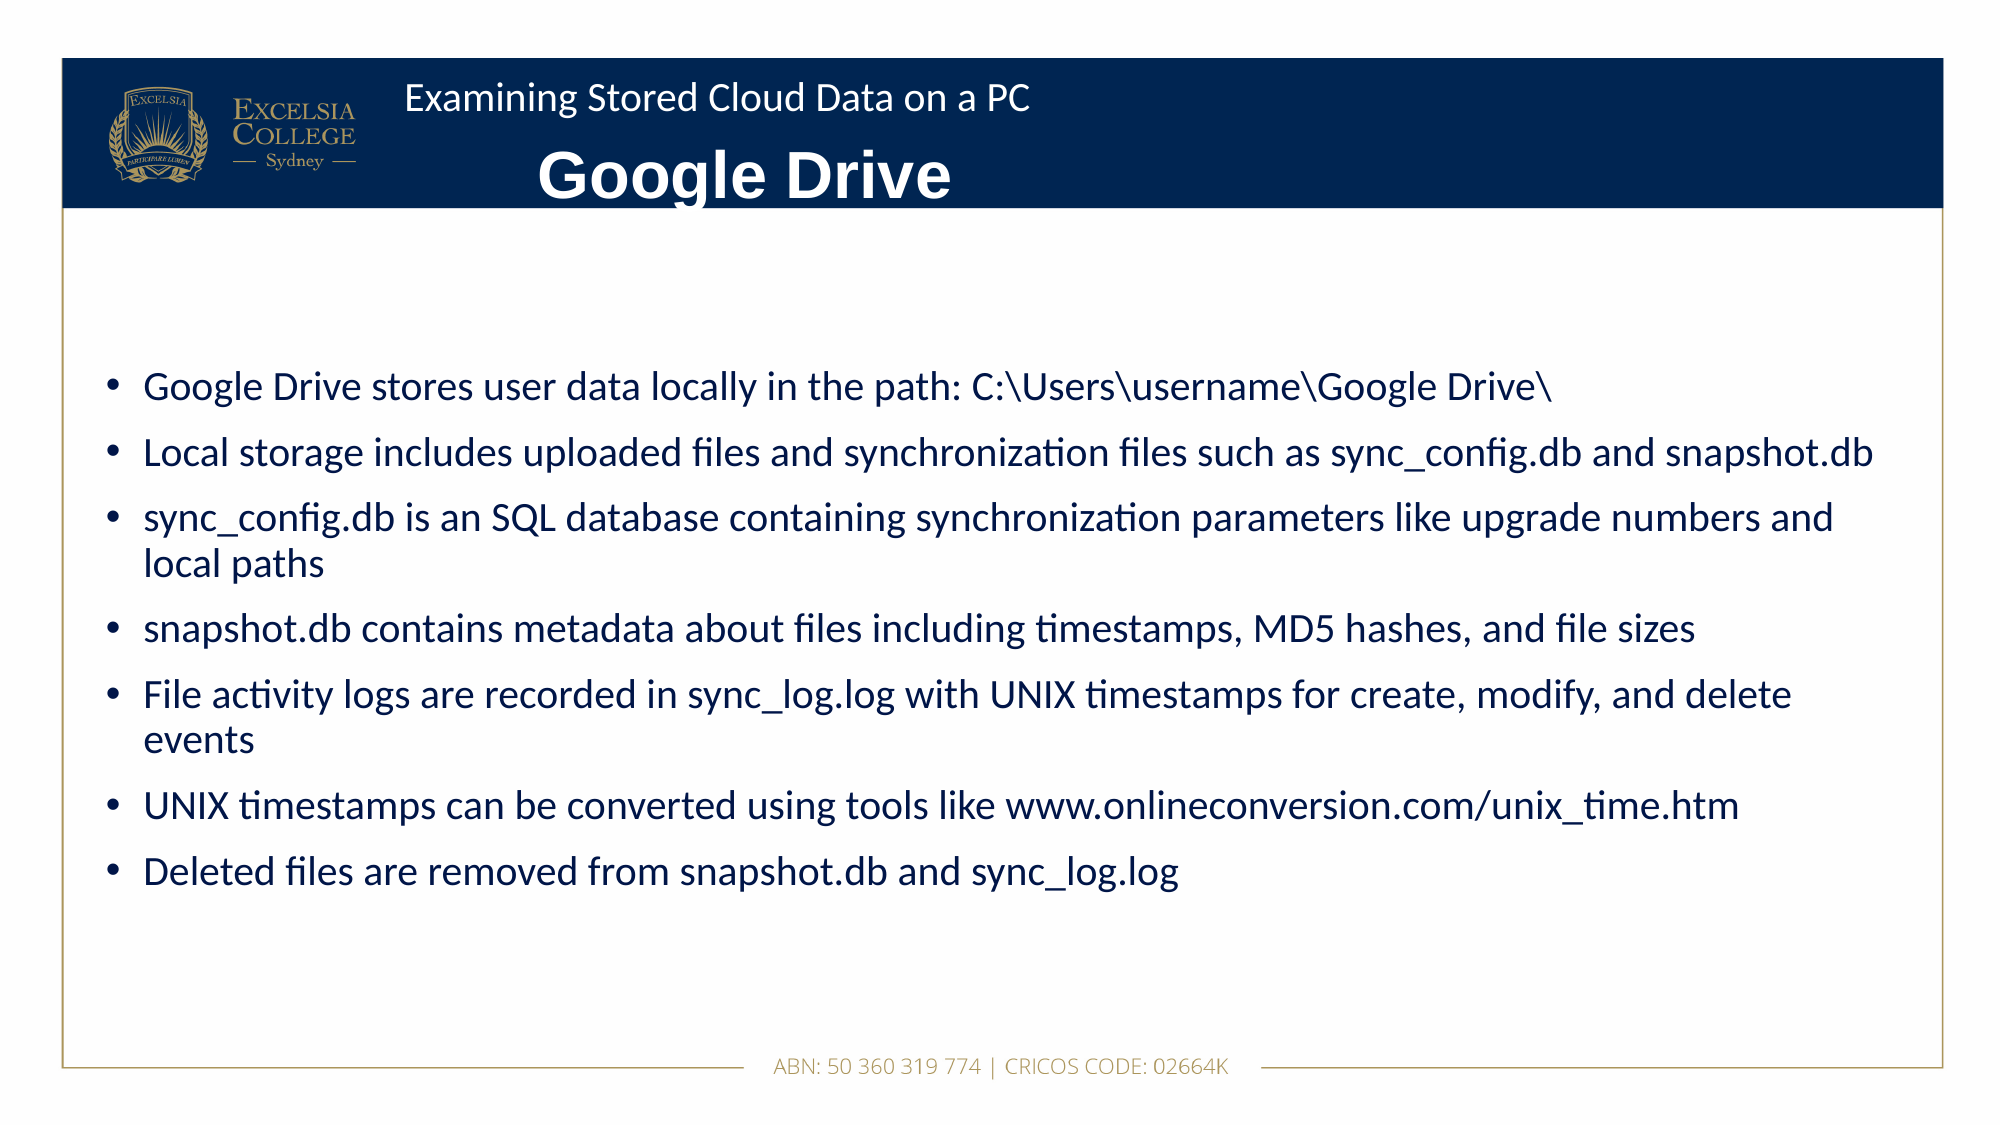

# Examining Stored Cloud Data on a PC
Google Drive
Google Drive stores user data locally in the path: C:\Users\username\Google Drive\
Local storage includes uploaded files and synchronization files such as sync_config.db and snapshot.db
sync_config.db is an SQL database containing synchronization parameters like upgrade numbers and local paths
snapshot.db contains metadata about files including timestamps, MD5 hashes, and file sizes
File activity logs are recorded in sync_log.log with UNIX timestamps for create, modify, and delete events
UNIX timestamps can be converted using tools like www.onlineconversion.com/unix_time.htm
Deleted files are removed from snapshot.db and sync_log.log